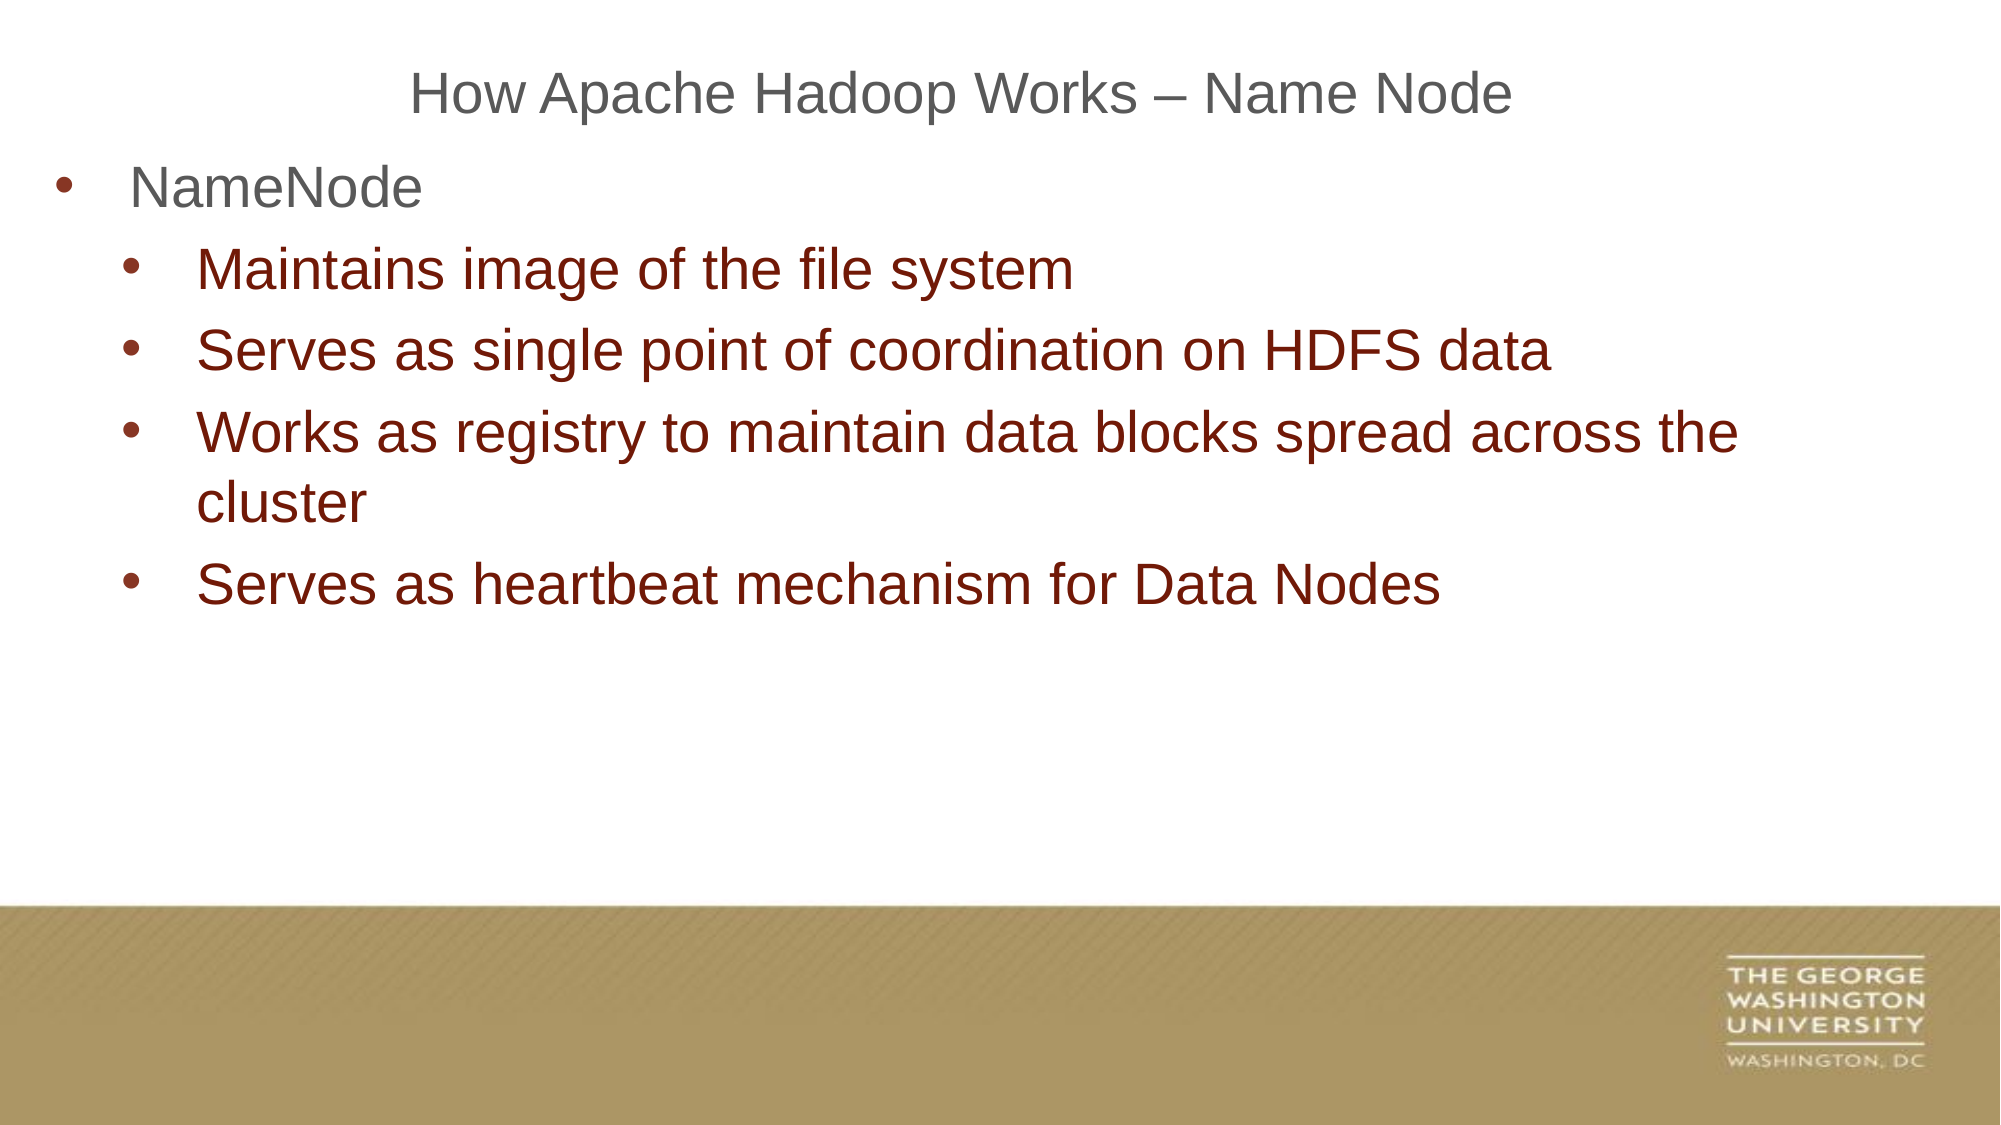

How Apache Hadoop Works – Name Node
NameNode
Maintains image of the file system
Serves as single point of coordination on HDFS data
Works as registry to maintain data blocks spread across the cluster
Serves as heartbeat mechanism for Data Nodes